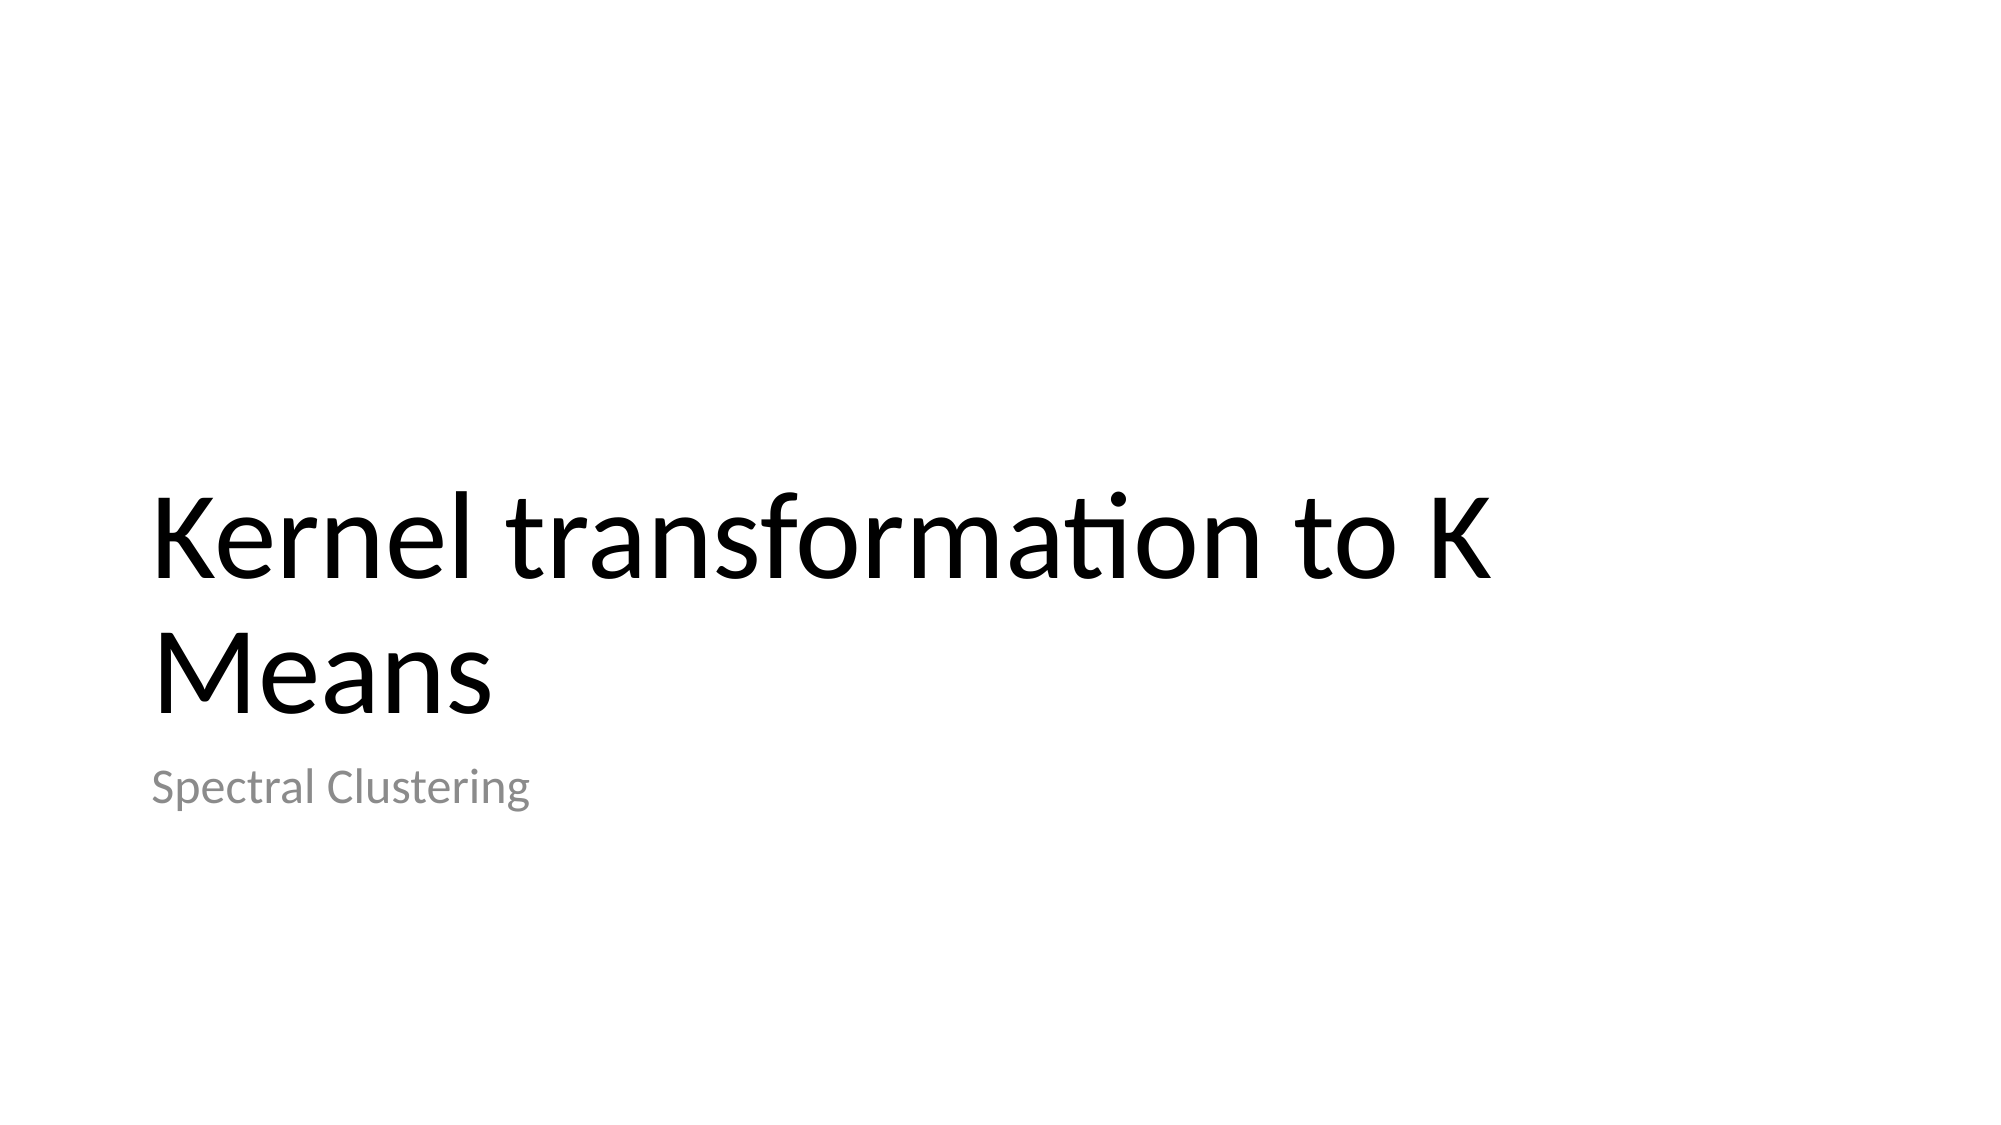

# Kernel transformation to K Means
Spectral Clustering